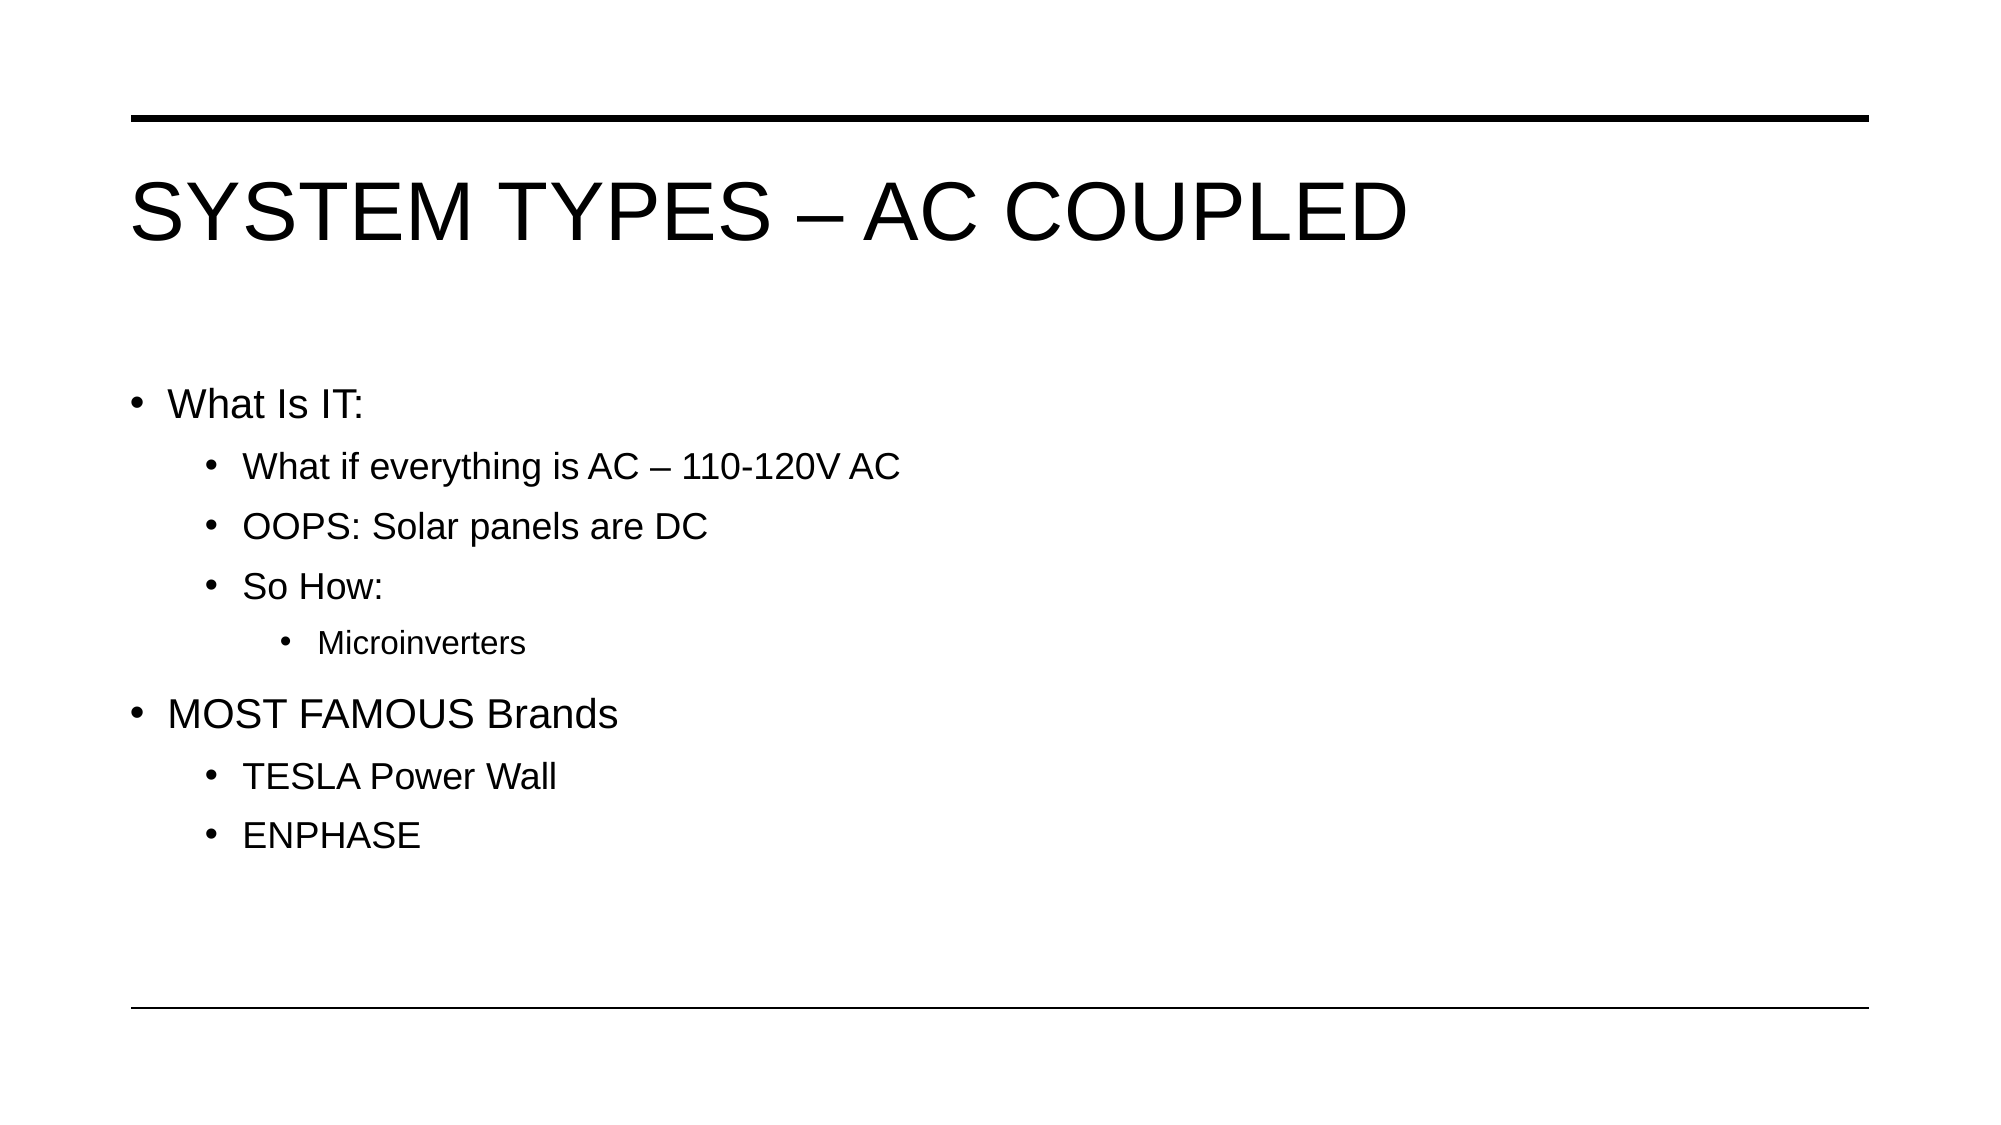

# System Types – AC Coupled
What Is IT:
What if everything is AC – 110-120V AC
OOPS: Solar panels are DC
So How:
Microinverters
MOST FAMOUS Brands
TESLA Power Wall
ENPHASE